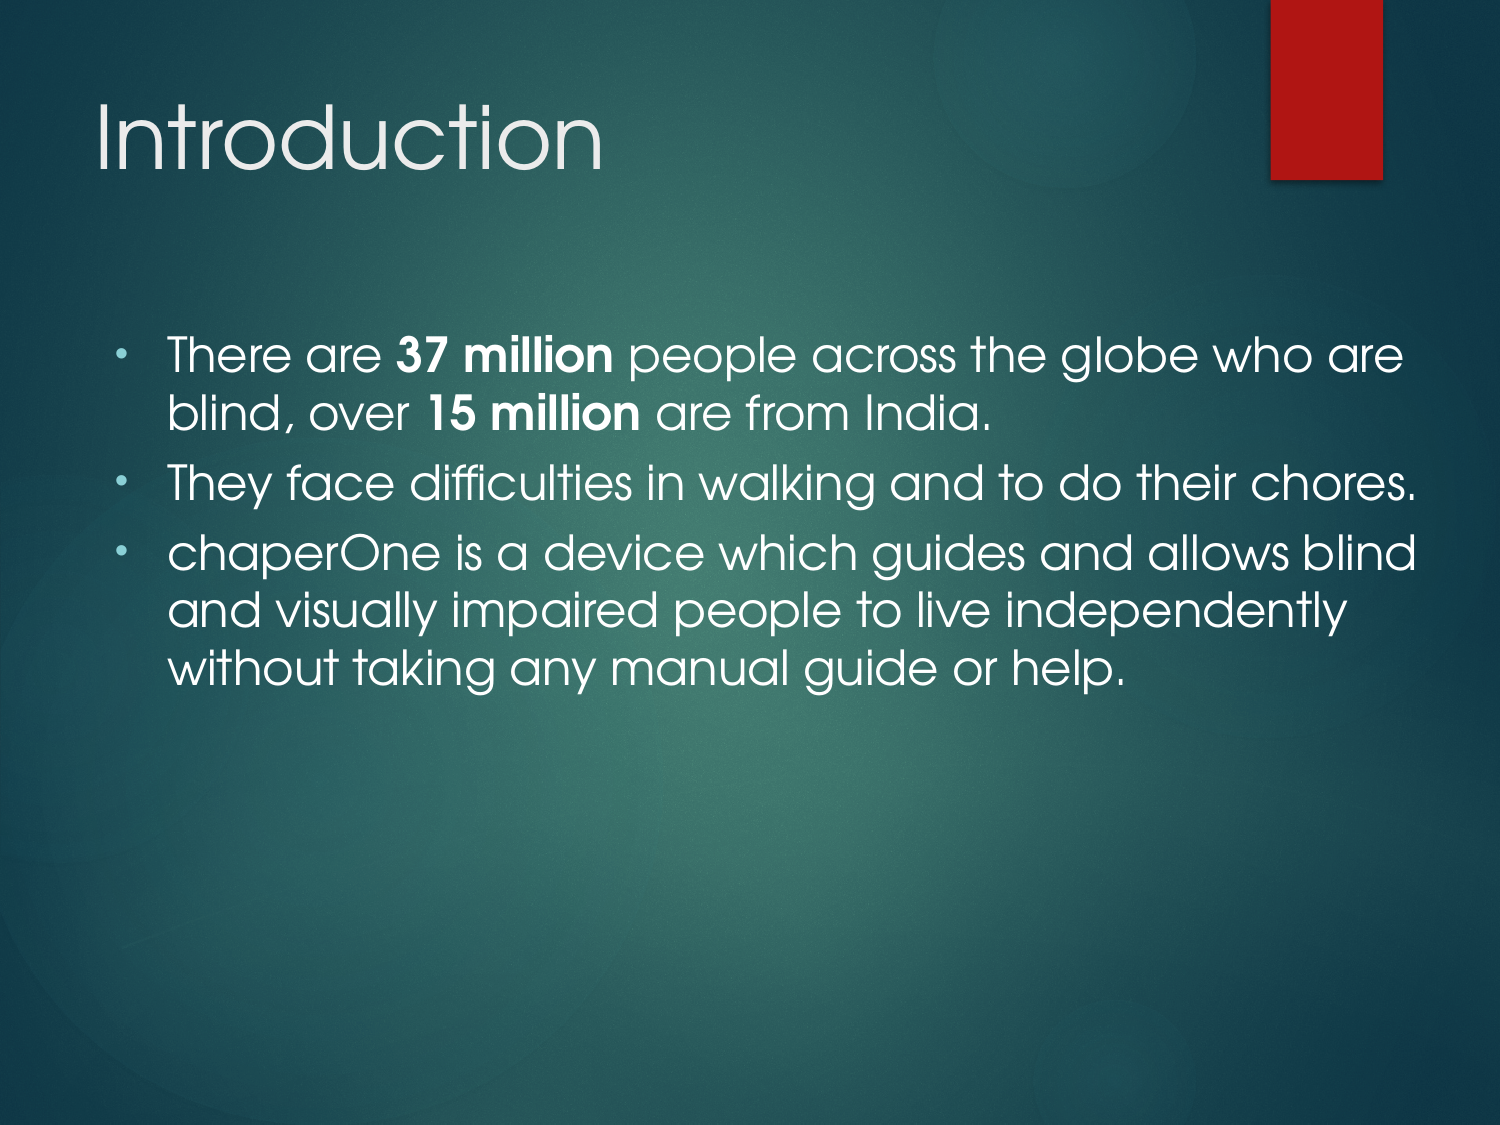

# Introduction
There are 37 million people across the globe who are blind, over 15 million are from India.
They face difficulties in walking and to do their chores.
chaperOne is a device which guides and allows blind and visually impaired people to live independently without taking any manual guide or help.